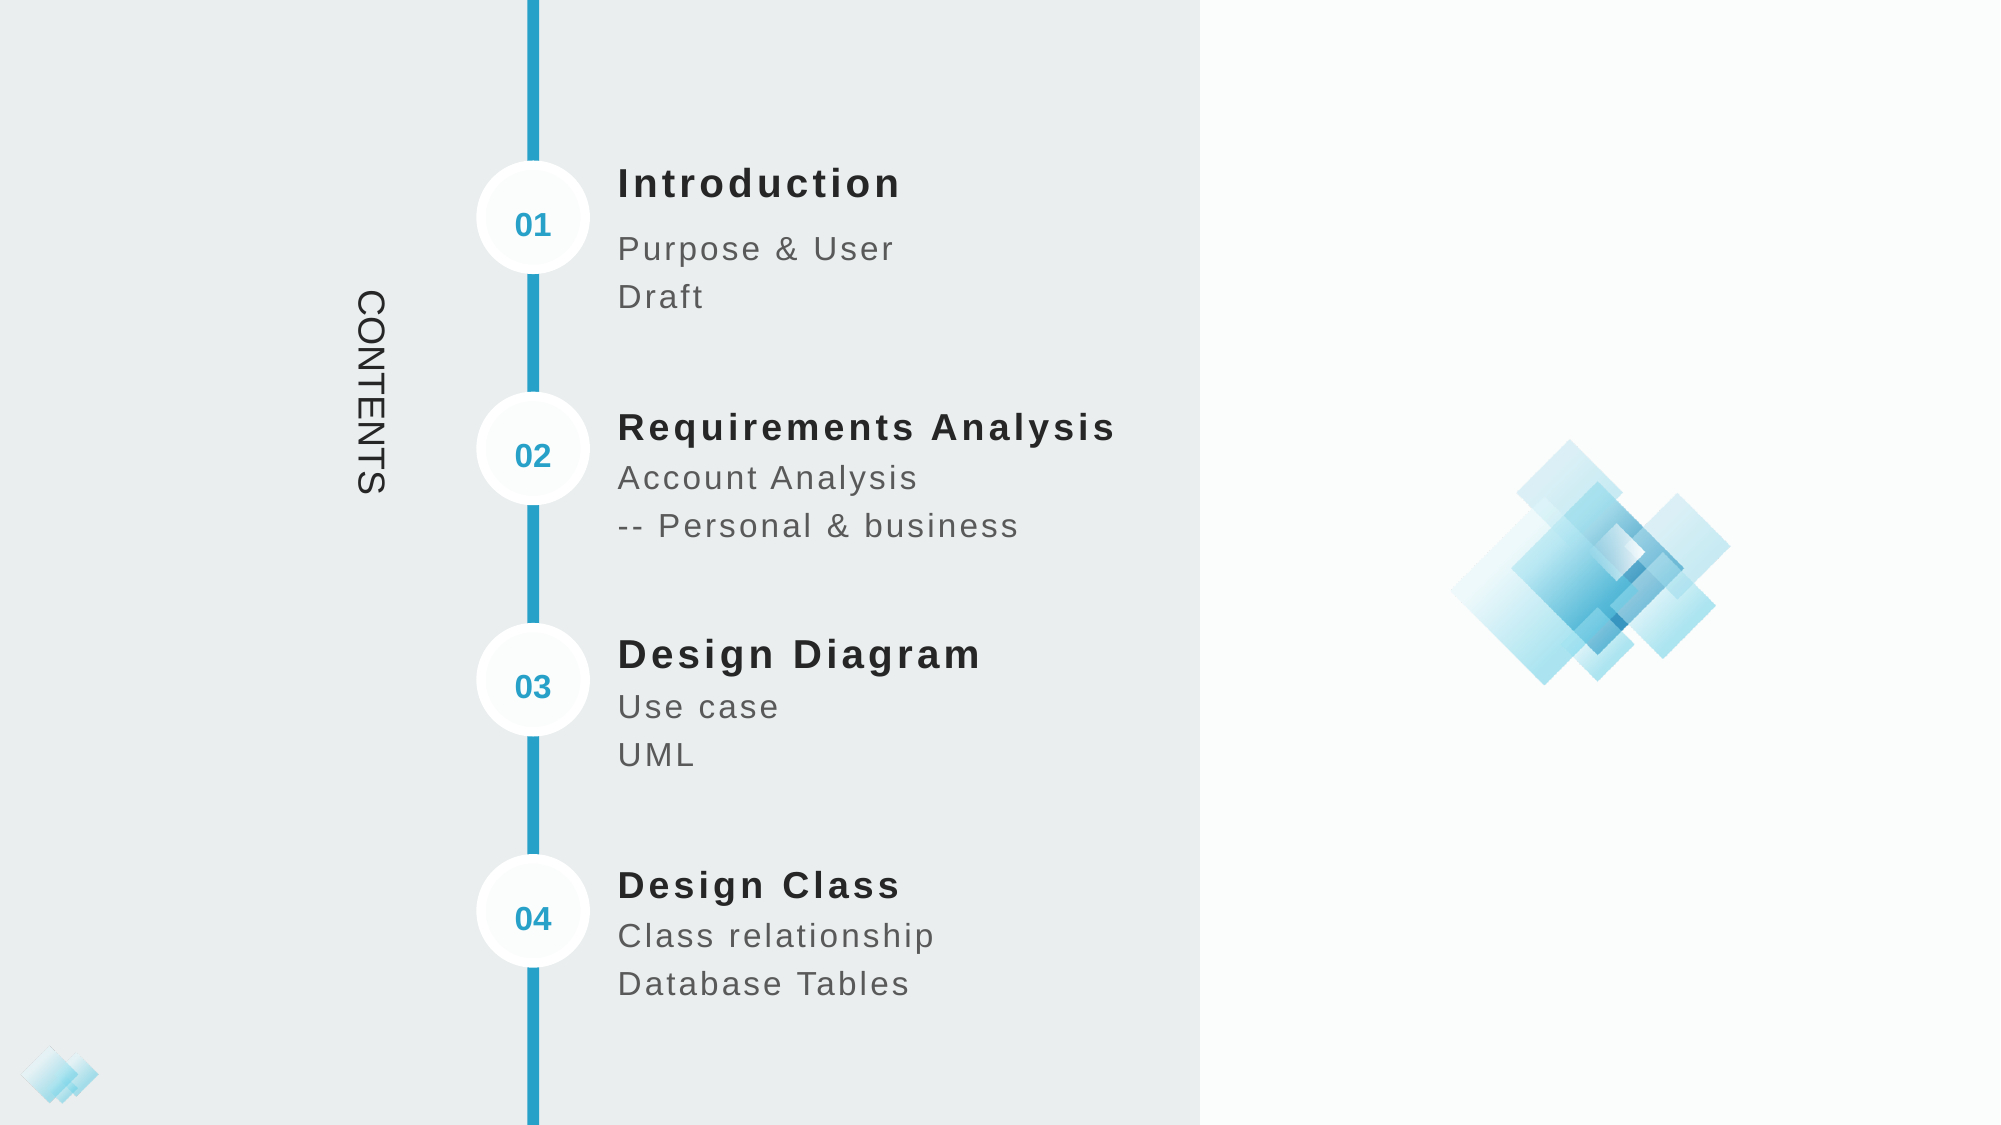

CONTENTS
Introduction
01
Purpose & User
Draft
Requirements Analysis
02
Account Analysis
-- Personal & business
Design Diagram
03
Use case
UML
Design Class
04
Class relationship
Database Tables